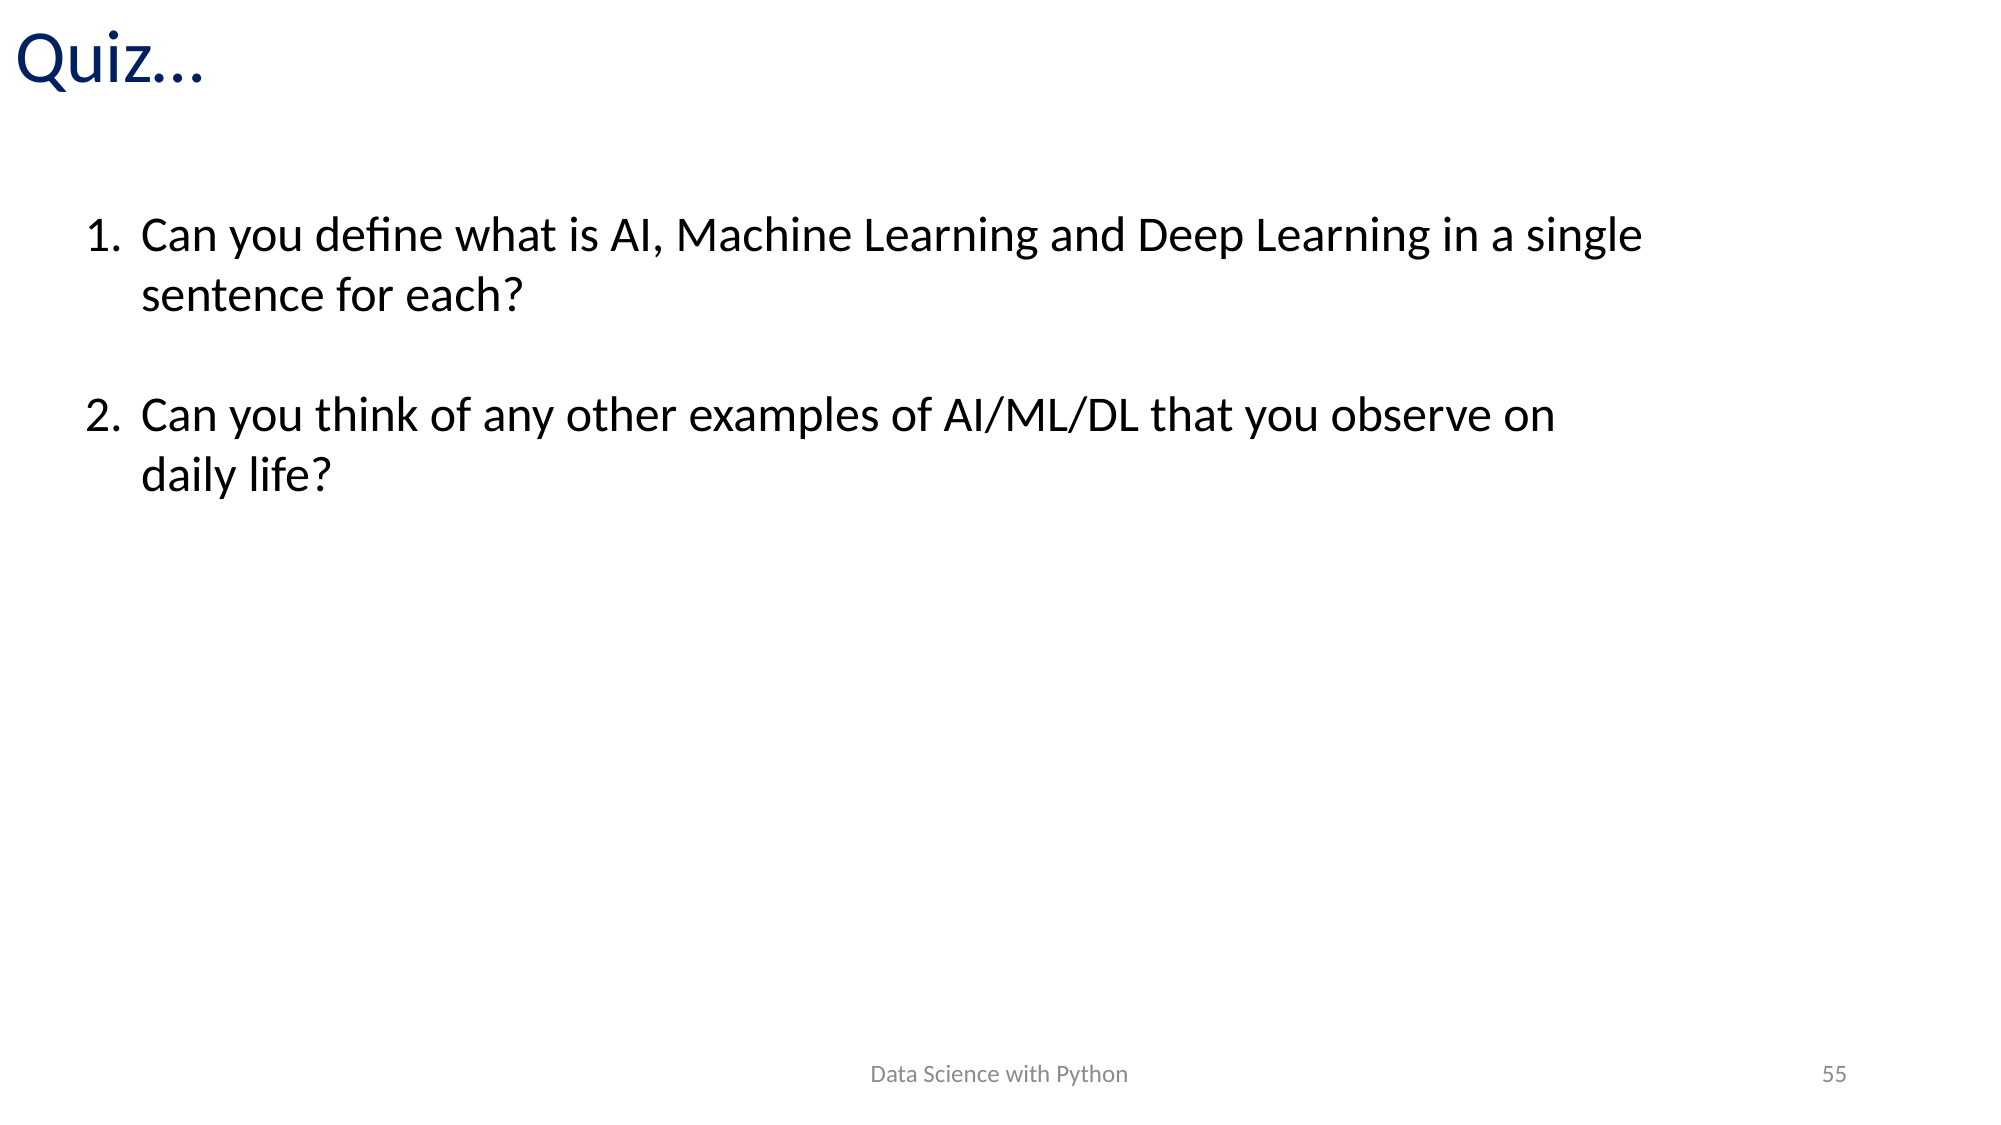

Quiz…
Can you define what is AI, Machine Learning and Deep Learning in a single sentence for each?

Can you think of any other examples of AI/ML/DL that you observe on daily life?
Data Science with Python
55